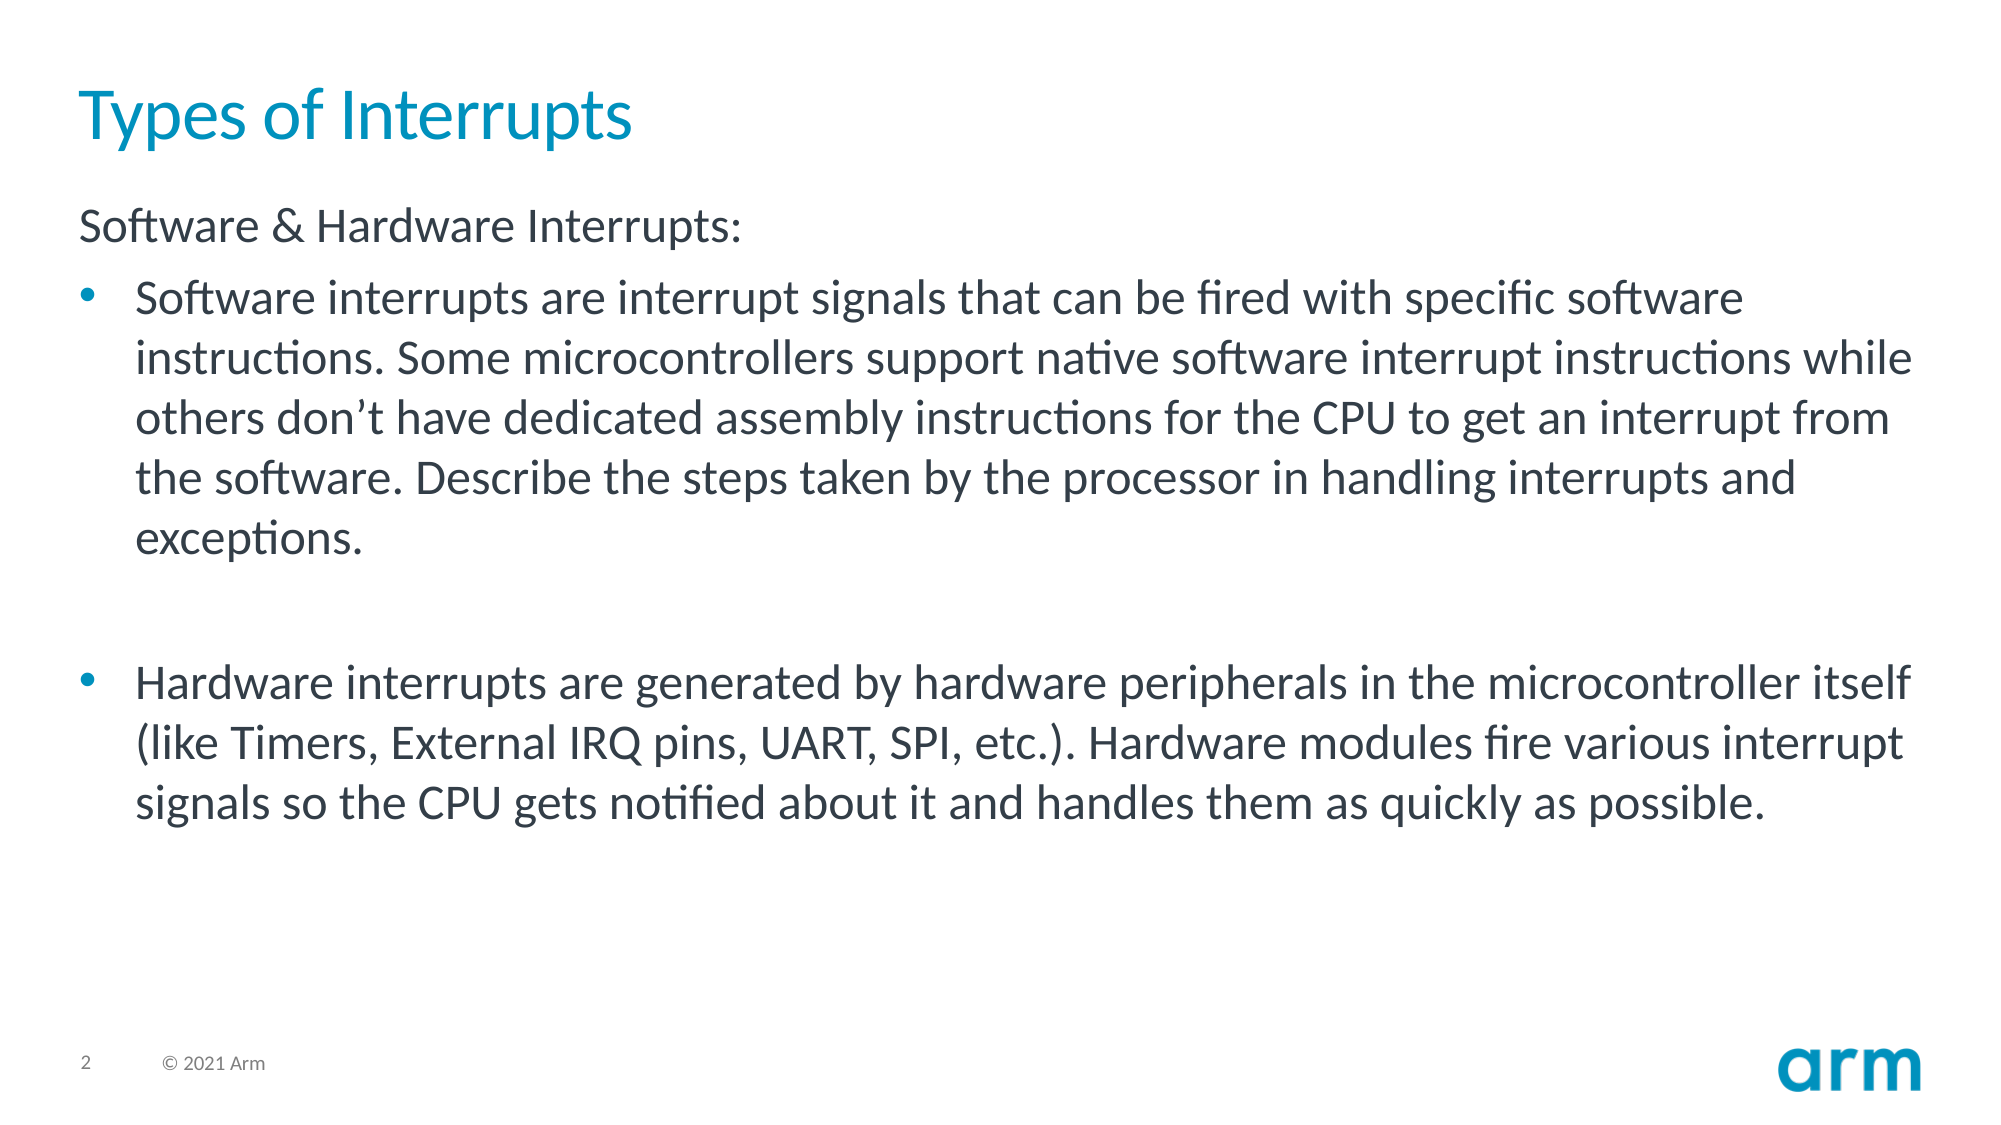

# Types of Interrupts
Software & Hardware Interrupts:
Software interrupts are interrupt signals that can be fired with specific software instructions. Some microcontrollers support native software interrupt instructions while others don’t have dedicated assembly instructions for the CPU to get an interrupt from the software. Describe the steps taken by the processor in handling interrupts and exceptions.

Hardware interrupts are generated by hardware peripherals in the microcontroller itself (like Timers, External IRQ pins, UART, SPI, etc.). Hardware modules fire various interrupt signals so the CPU gets notified about it and handles them as quickly as possible.